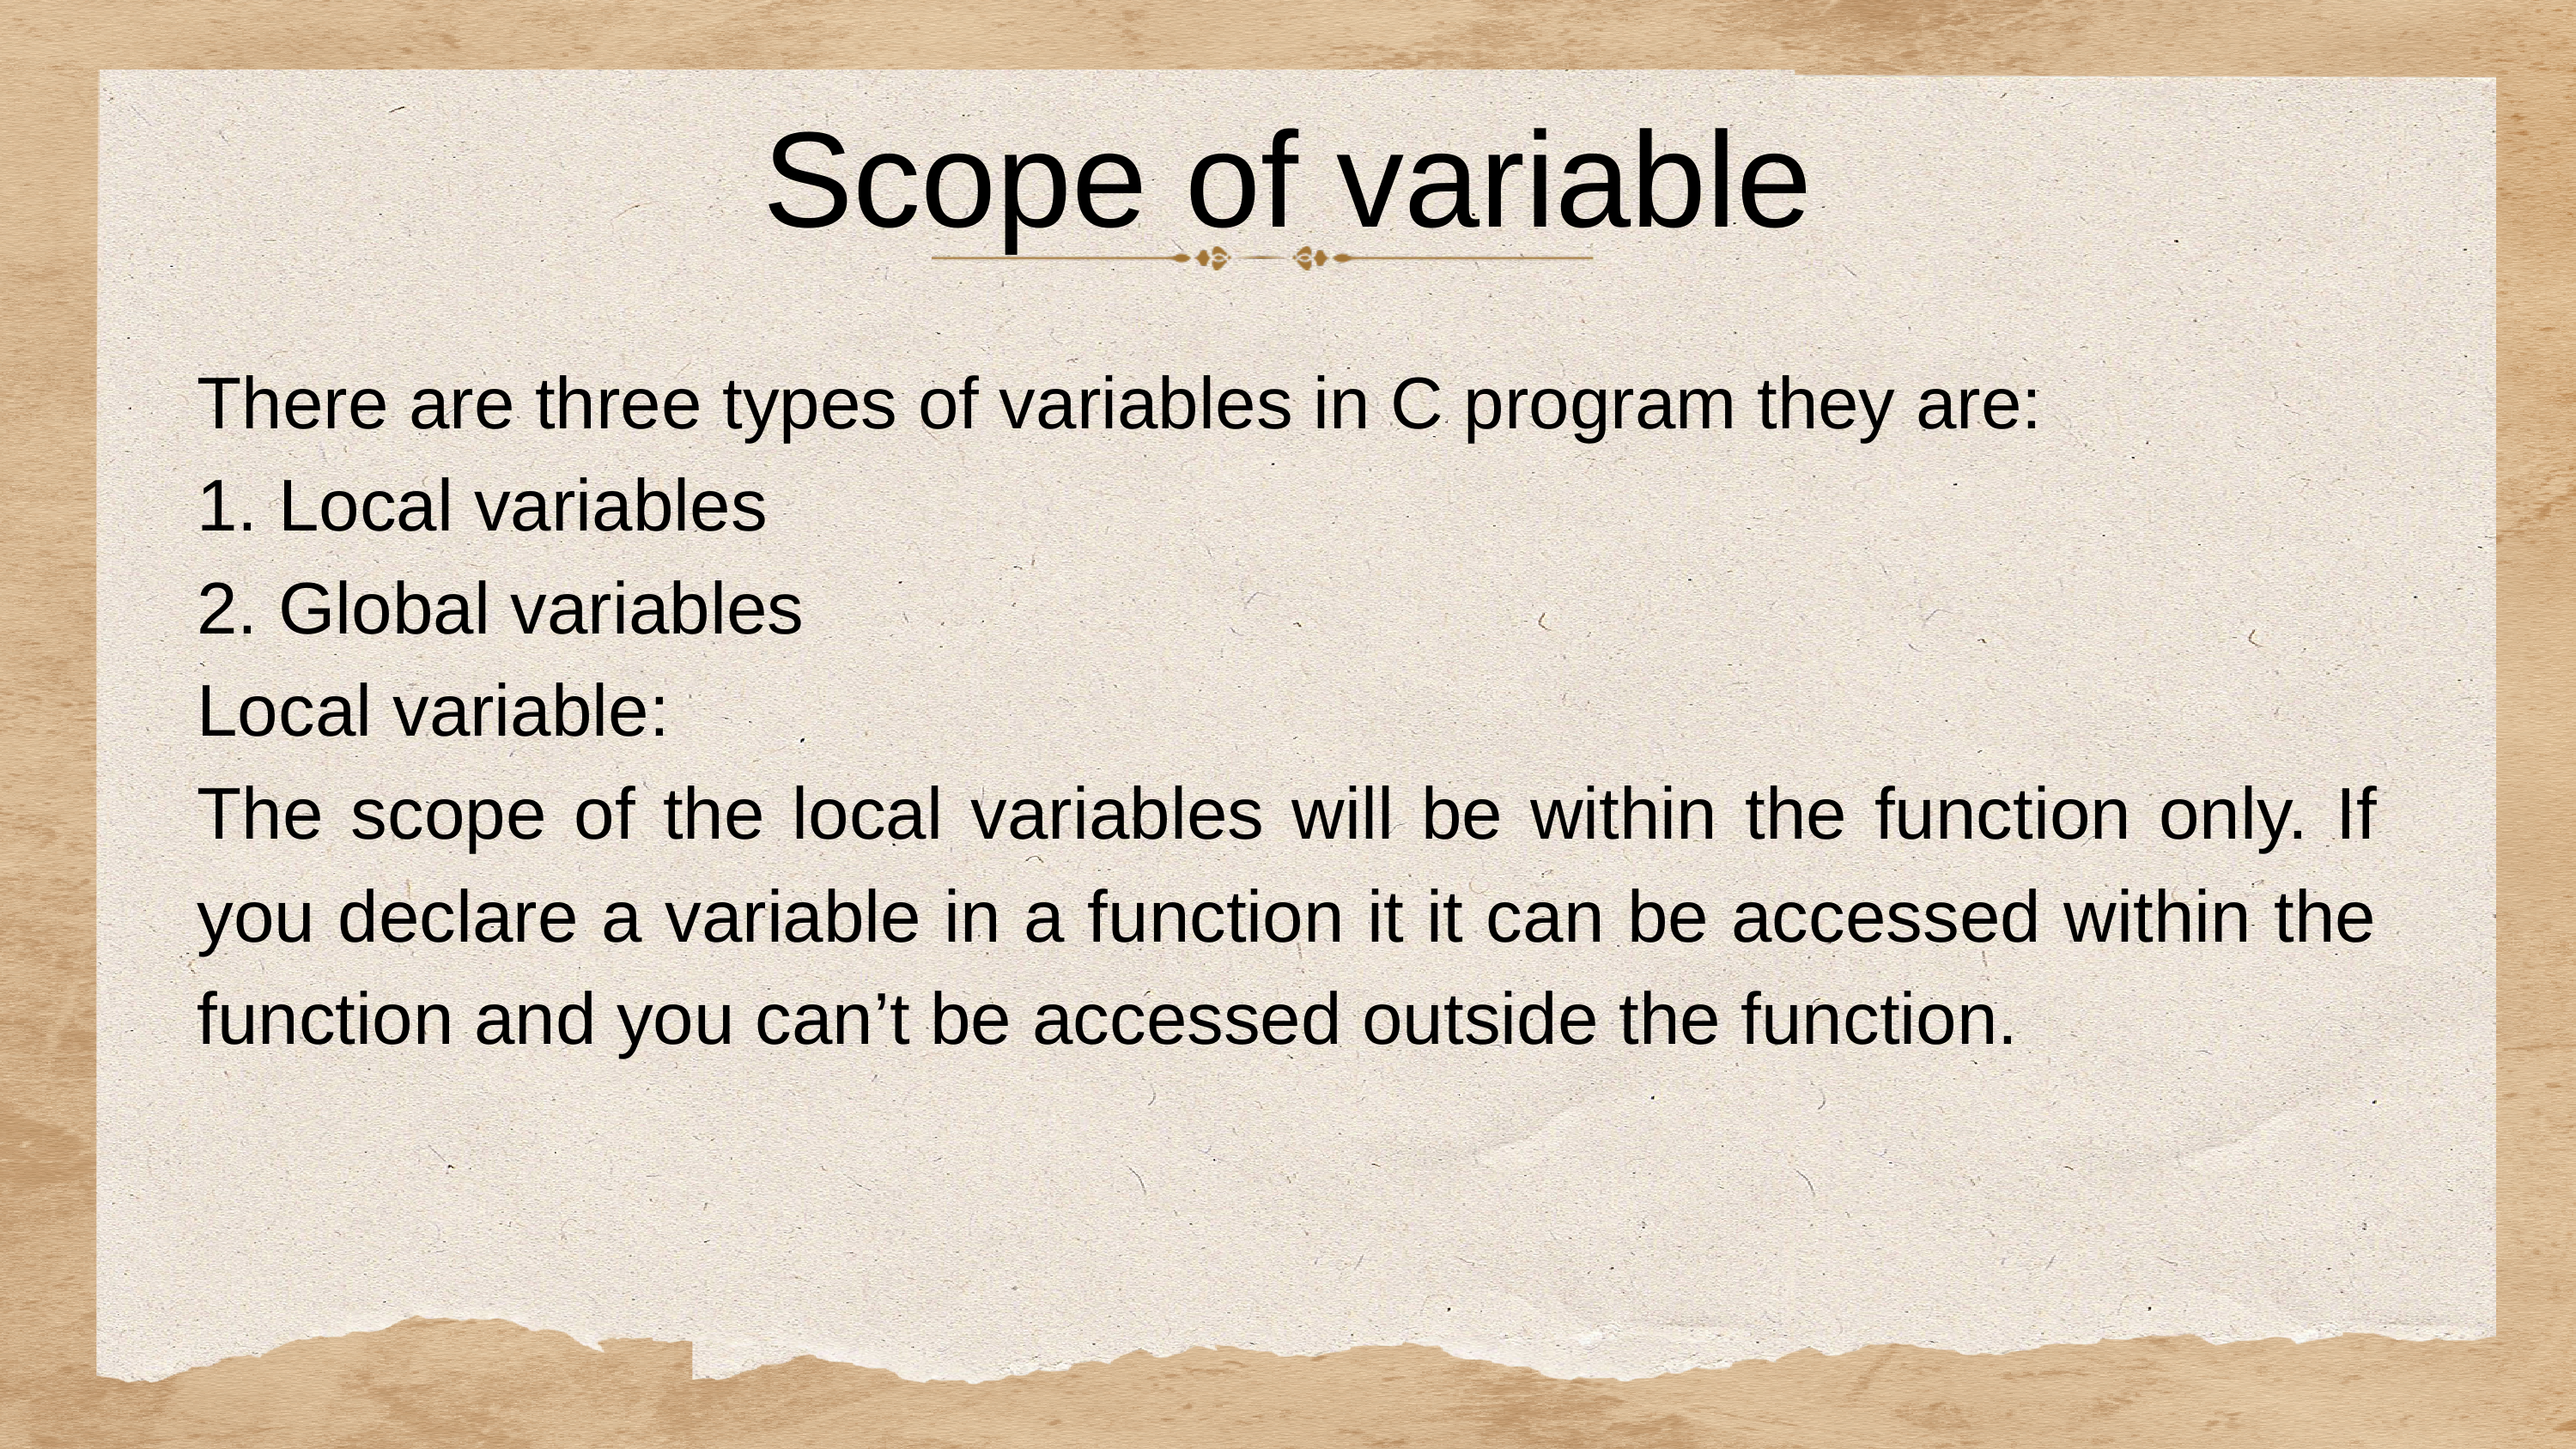

Scope of variable

There are three types of variables in C program they are:
1. Local variables
2. Global variables
Local variable:
The scope of the local variables will be within the function only. If you declare a variable in a function it it can be accessed within the function and you can’t be accessed outside the function.